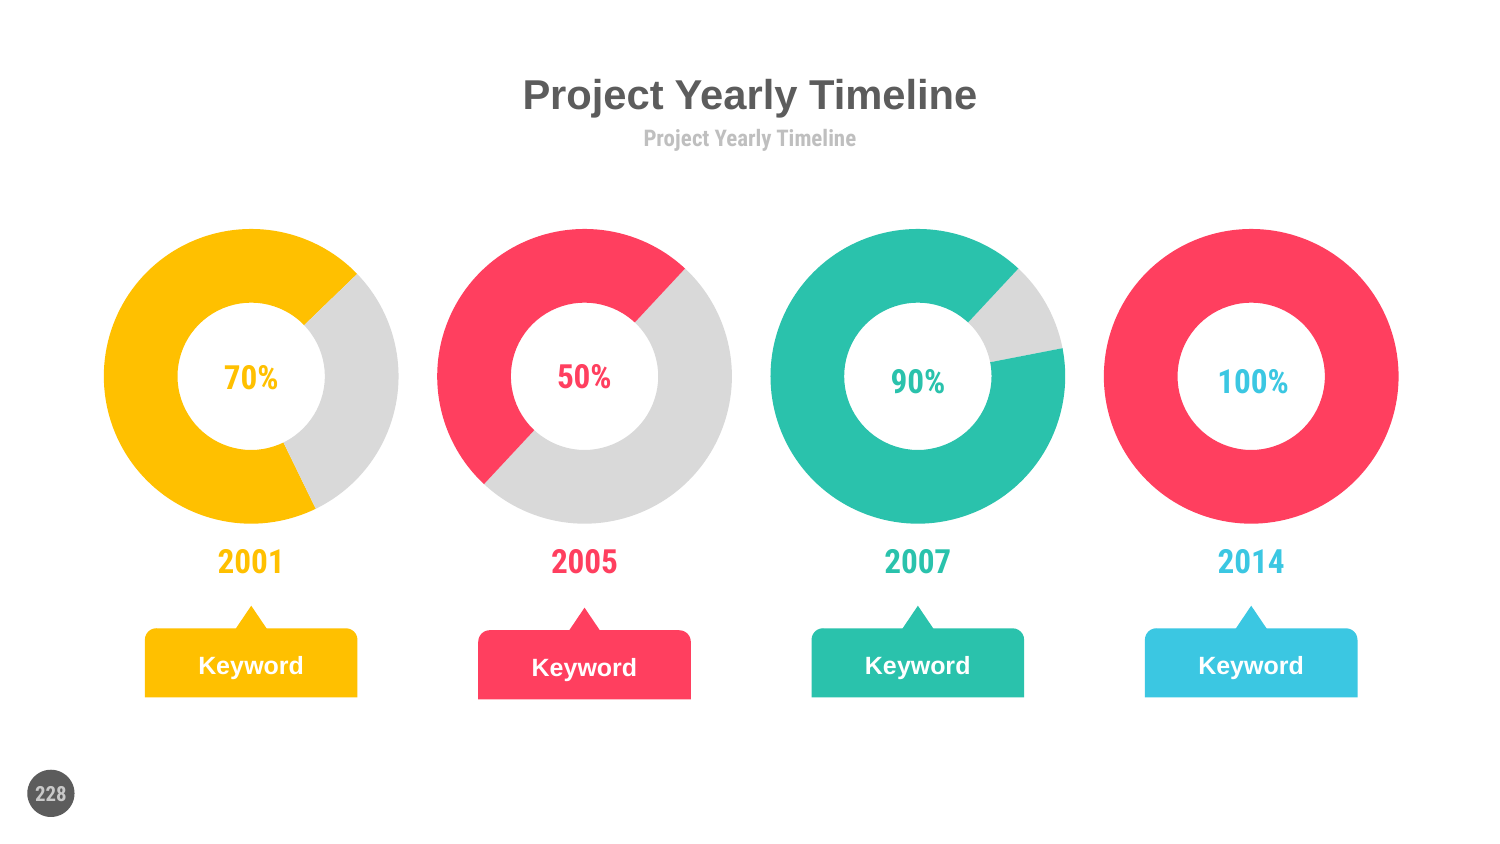

# Project Yearly Timeline
Project Yearly Timeline

### Chart

| Category | Sales |
|---|---|
| 1st Qtr | 70.0 |
| 2nd Qtr | 30.0 |
70%

### Chart

| Category | Sales |
|---|---|
| 1st Qtr | 10.0 |
| 2nd Qtr | 90.0 |
90%

### Chart

| Category | Sales |
|---|---|
| 1st Qtr | 0.0 |
| 2nd Qtr | 100.0 |
100%

### Chart

| Category | Sales |
|---|---|
| 1st Qtr | 30.0 |
| 2nd Qtr | 30.0 |
50%
2001
2005
2007
2014

Keyword

Keyword

Keyword

Keyword
228